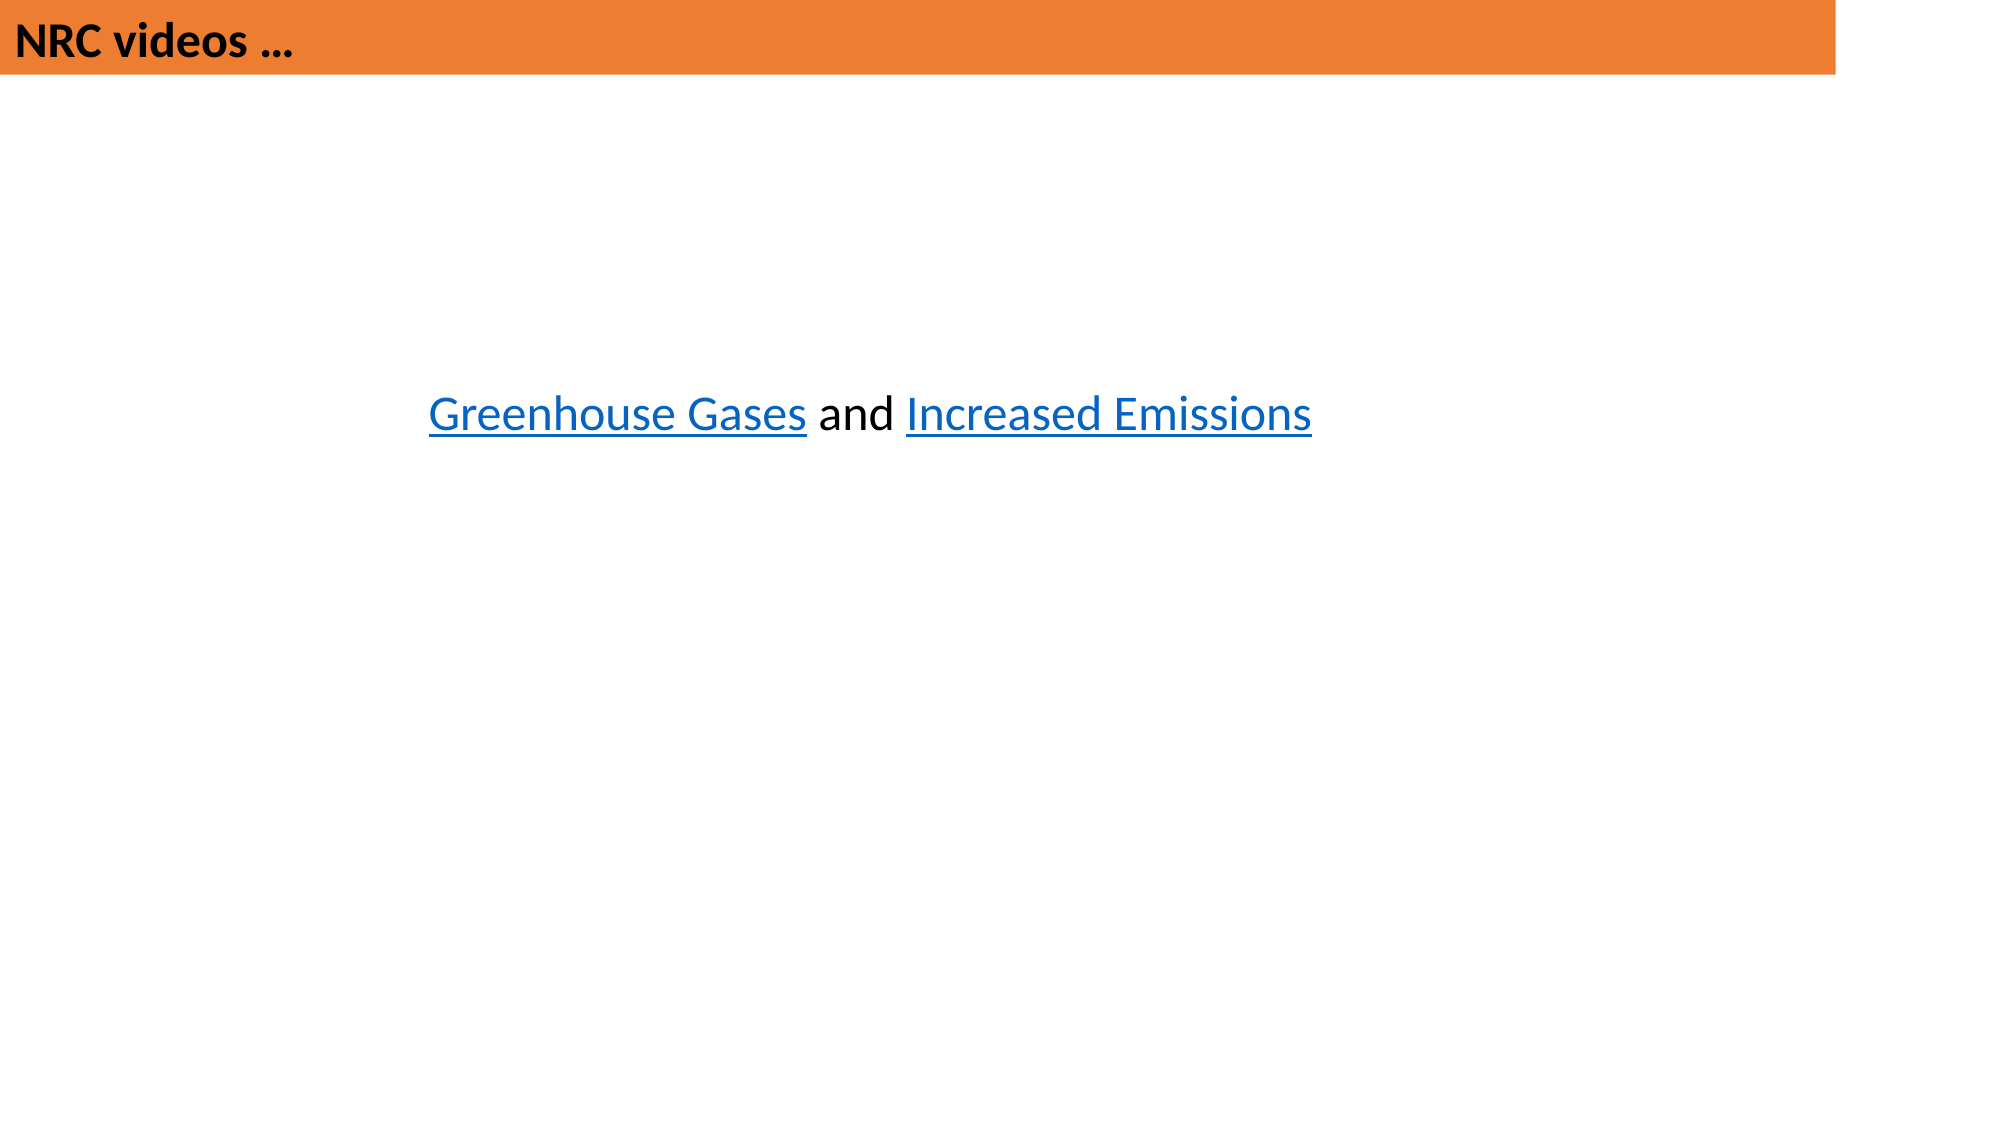

NRC videos …
Greenhouse Gases and Increased Emissions